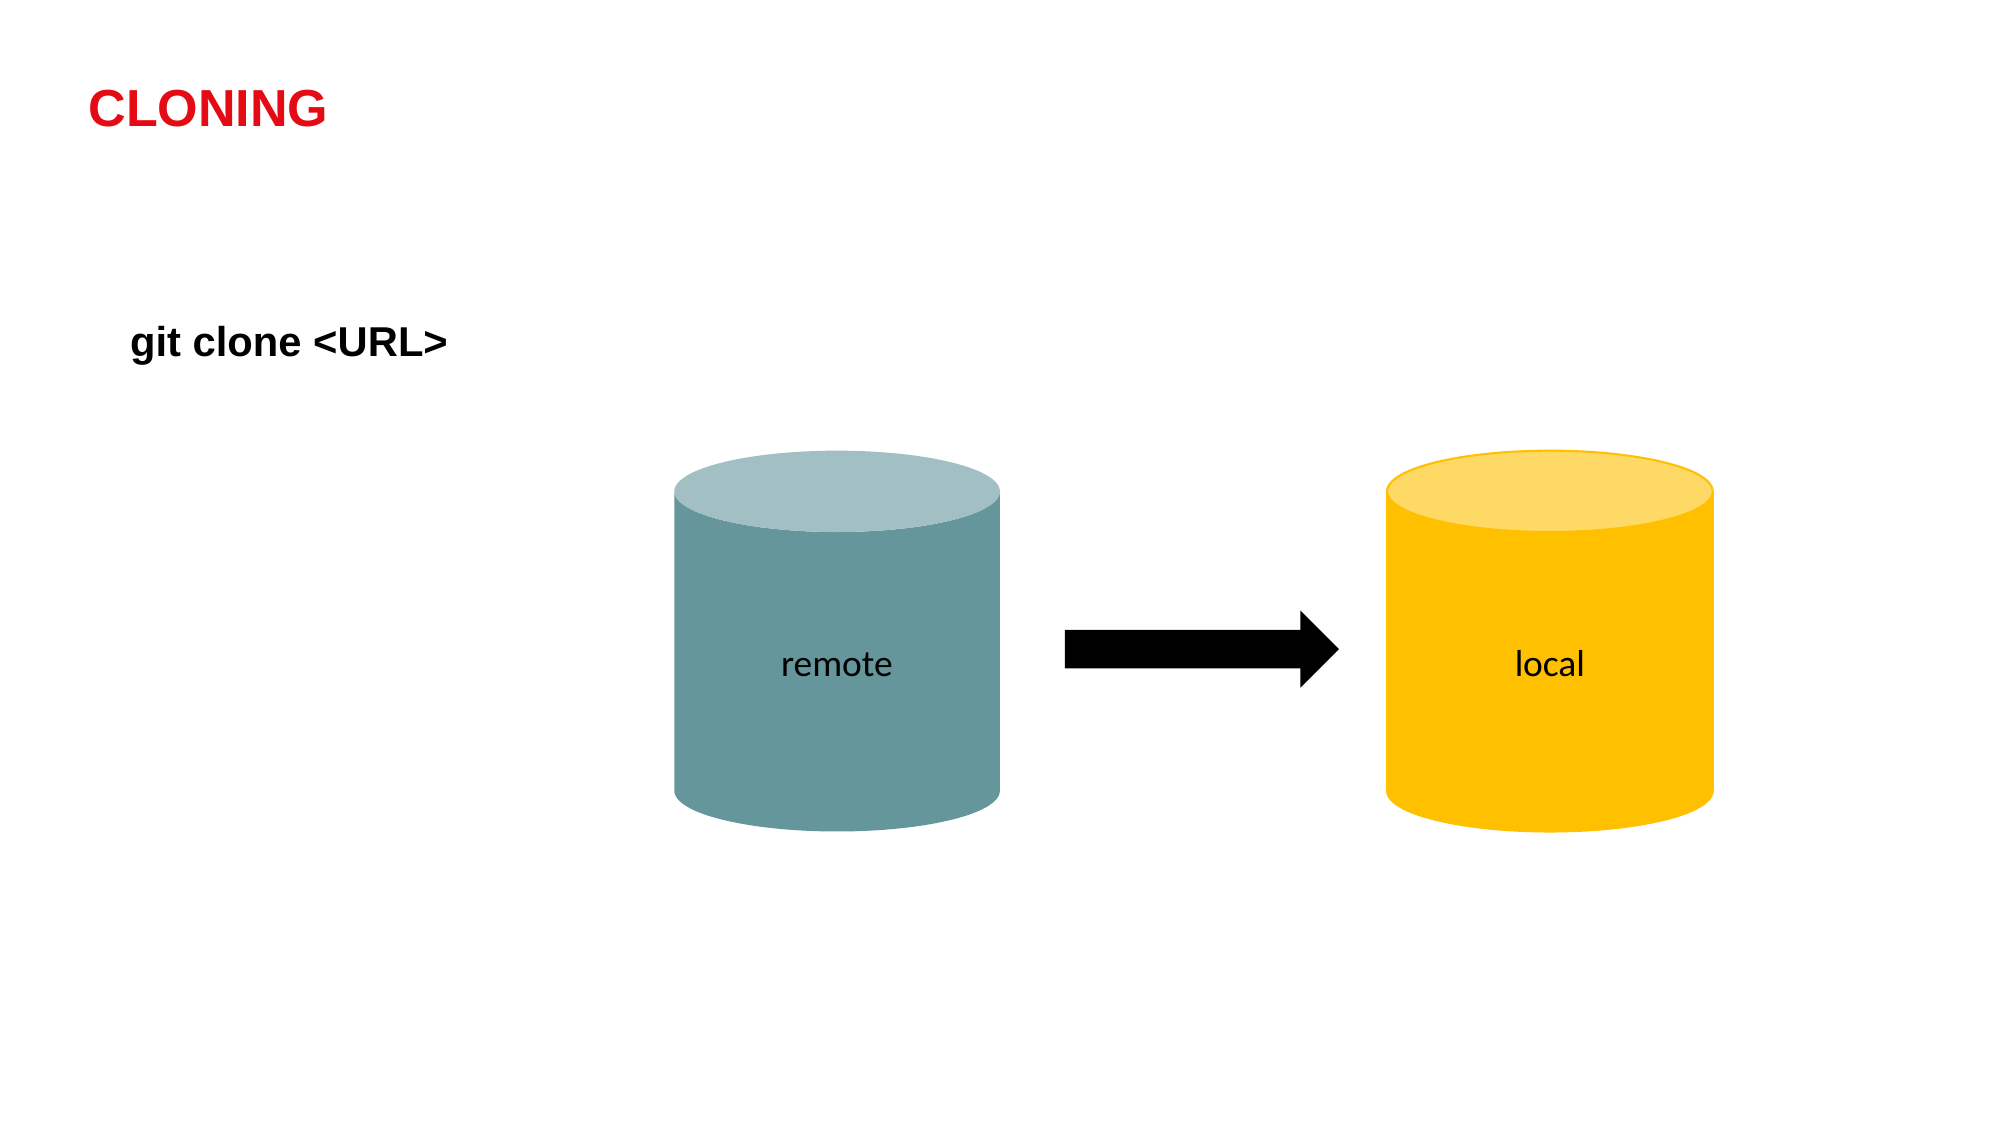

# Cloning

git clone <URL>

remote
local